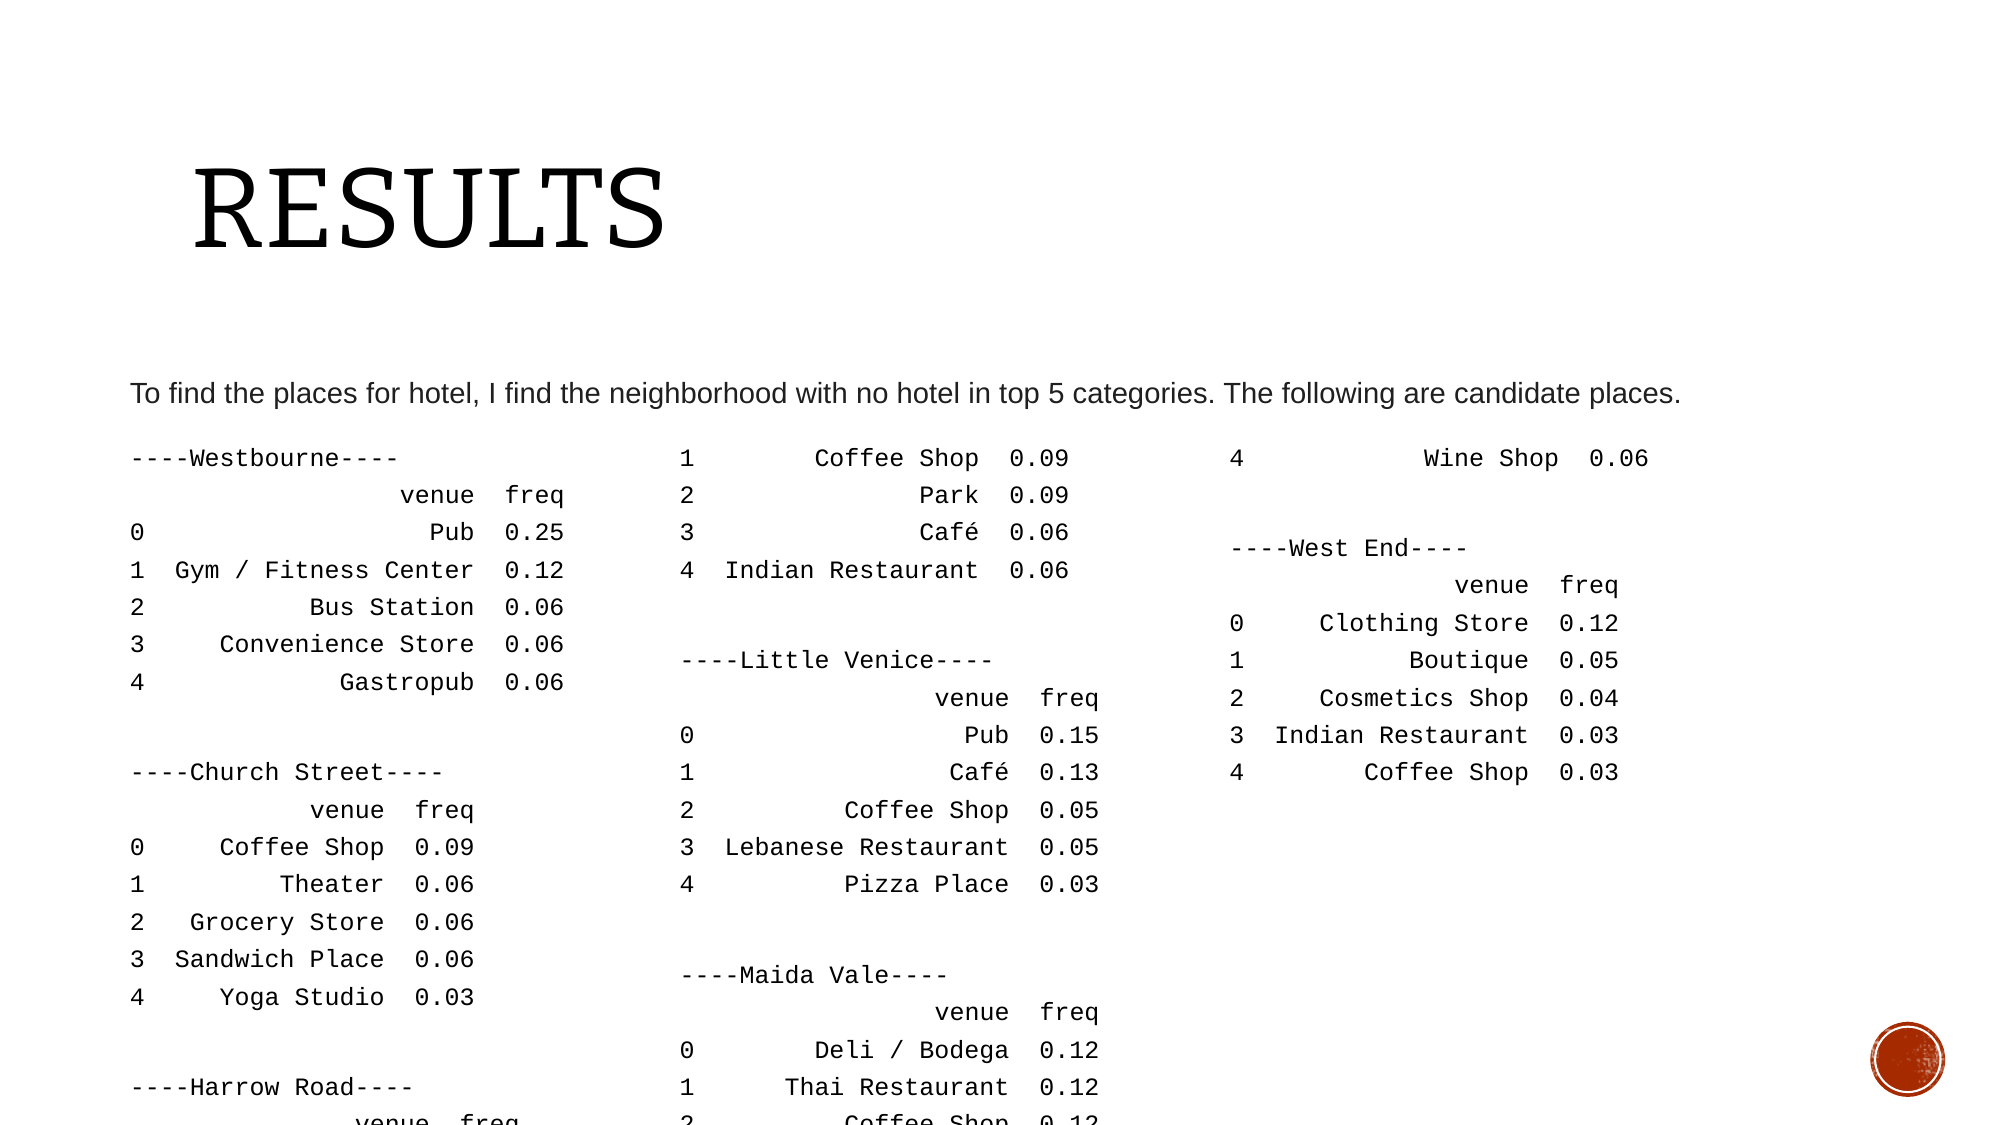

# REsults
To find the places for hotel, I find the neighborhood with no hotel in top 5 categories. The following are candidate places.
----Westbourne----
                  venue  freq
0                   Pub  0.25
1  Gym / Fitness Center  0.12
2           Bus Station  0.06
3     Convenience Store  0.06
4             Gastropub  0.06

----Church Street----
            venue  freq
0     Coffee Shop  0.09
1         Theater  0.06
2   Grocery Store  0.06
3  Sandwich Place  0.06
4     Yoga Studio  0.03

----Harrow Road----
               venue  freq
0      Grocery Store  0.11
1        Coffee Shop  0.09
2               Park  0.09
3               Café  0.06
4  Indian Restaurant  0.06

----Little Venice----
                 venue  freq
0                  Pub  0.15
1                 Café  0.13
2          Coffee Shop  0.05
3  Lebanese Restaurant  0.05
4          Pizza Place  0.03

----Maida Vale----
                 venue  freq
0        Deli / Bodega  0.12
1      Thai Restaurant  0.12
2          Coffee Shop  0.12
3  Japanese Restaurant  0.06
4            Wine Shop  0.06

----West End----
               venue  freq
0     Clothing Store  0.12
1           Boutique  0.05
2     Cosmetics Shop  0.04
3  Indian Restaurant  0.03
4        Coffee Shop  0.03